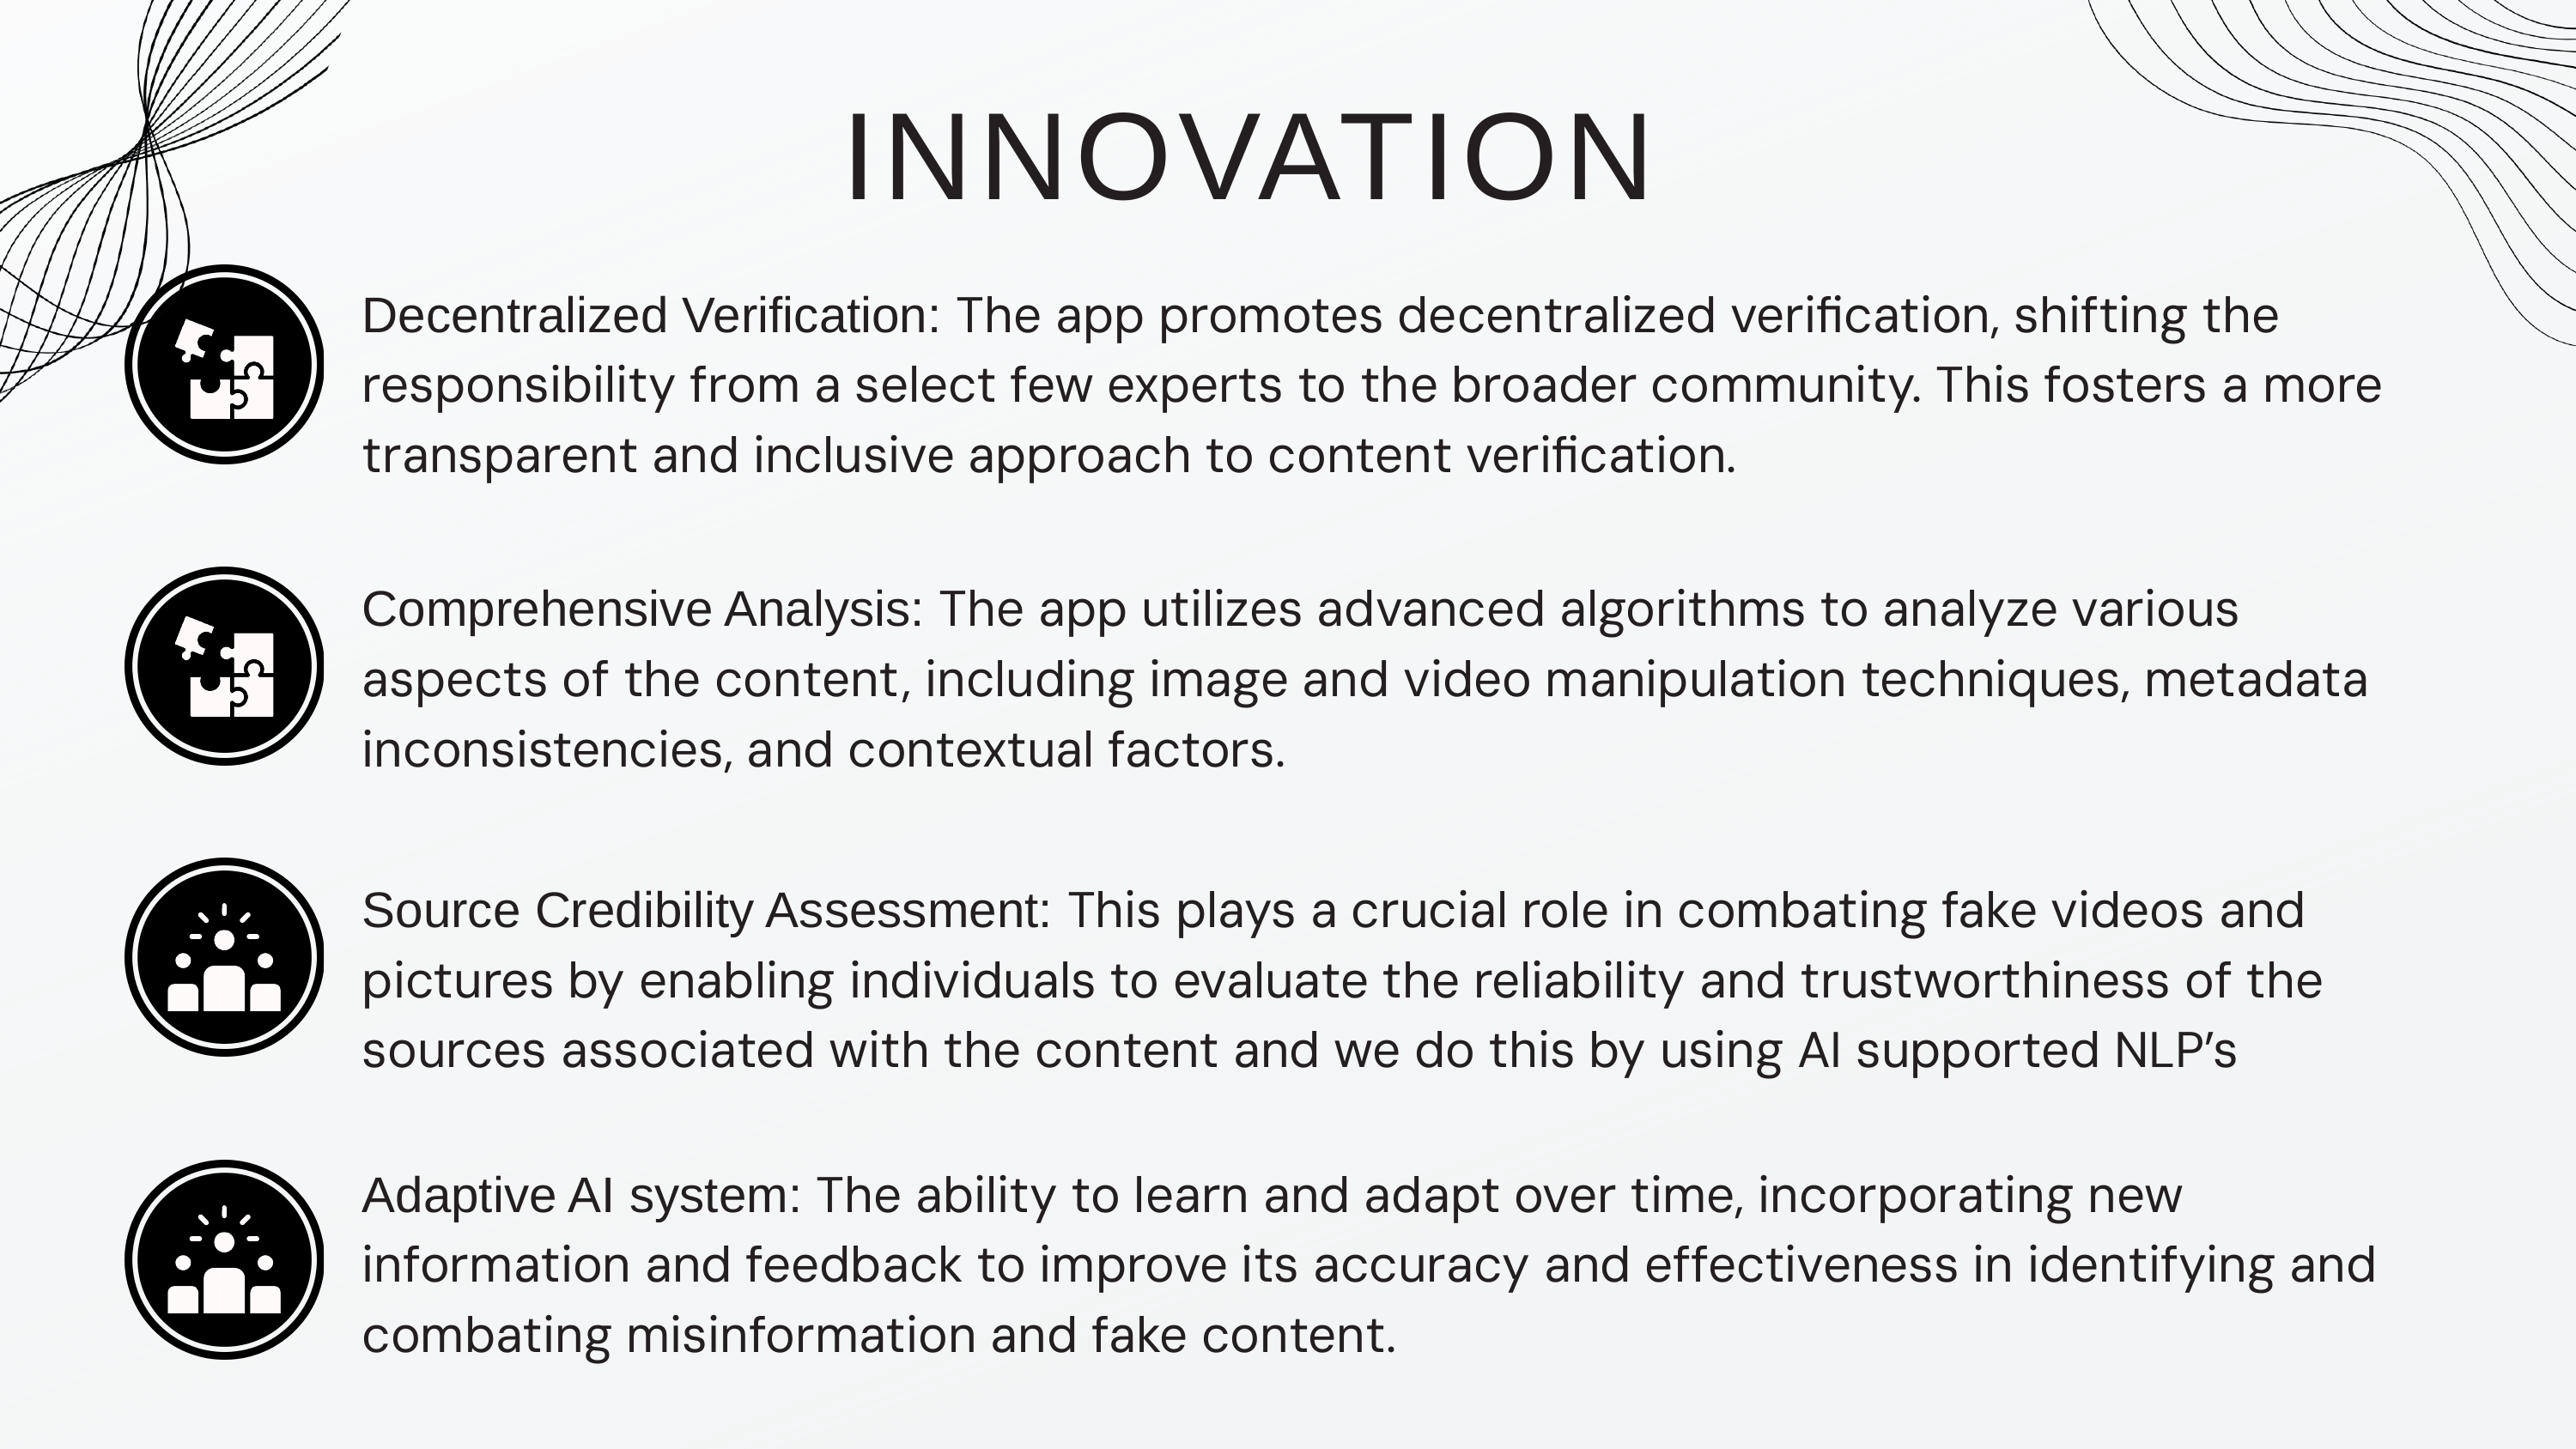

INNOVATION

Decentralized Verification: The app promotes decentralized verification, shifting the responsibility from a select few experts to the broader community. This fosters a more transparent and inclusive approach to content verification.

Comprehensive Analysis: The app utilizes advanced algorithms to analyze various aspects of the content, including image and video manipulation techniques, metadata inconsistencies, and contextual factors.

Source Credibility Assessment: This plays a crucial role in combating fake videos and pictures by enabling individuals to evaluate the reliability and trustworthiness of the sources associated with the content and we do this by using AI supported NLP’s

Adaptive AI system: The ability to learn and adapt over time, incorporating new information and feedback to improve its accuracy and effectiveness in identifying and combating misinformation and fake content.